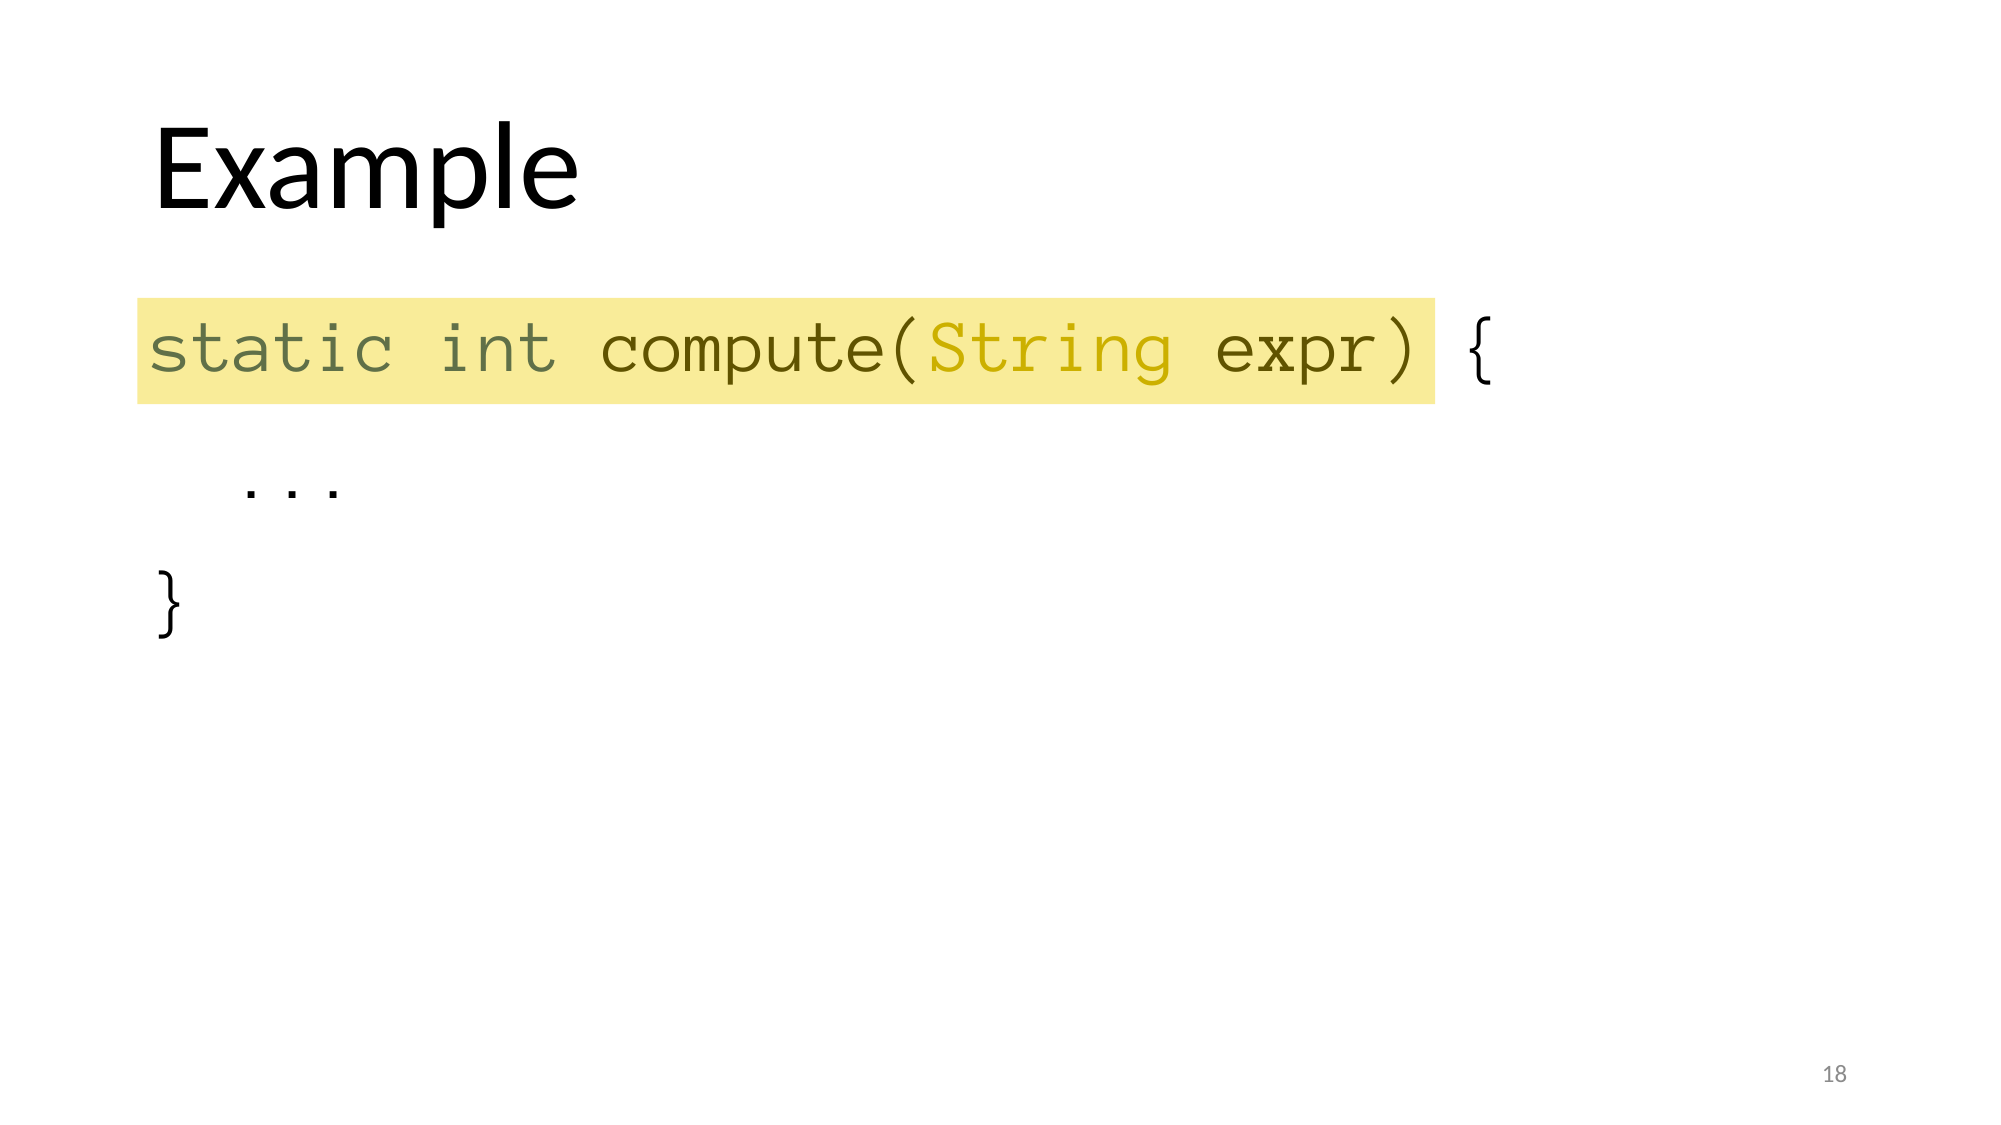

# Example

static int compute(String expr) {
  ...
}
18